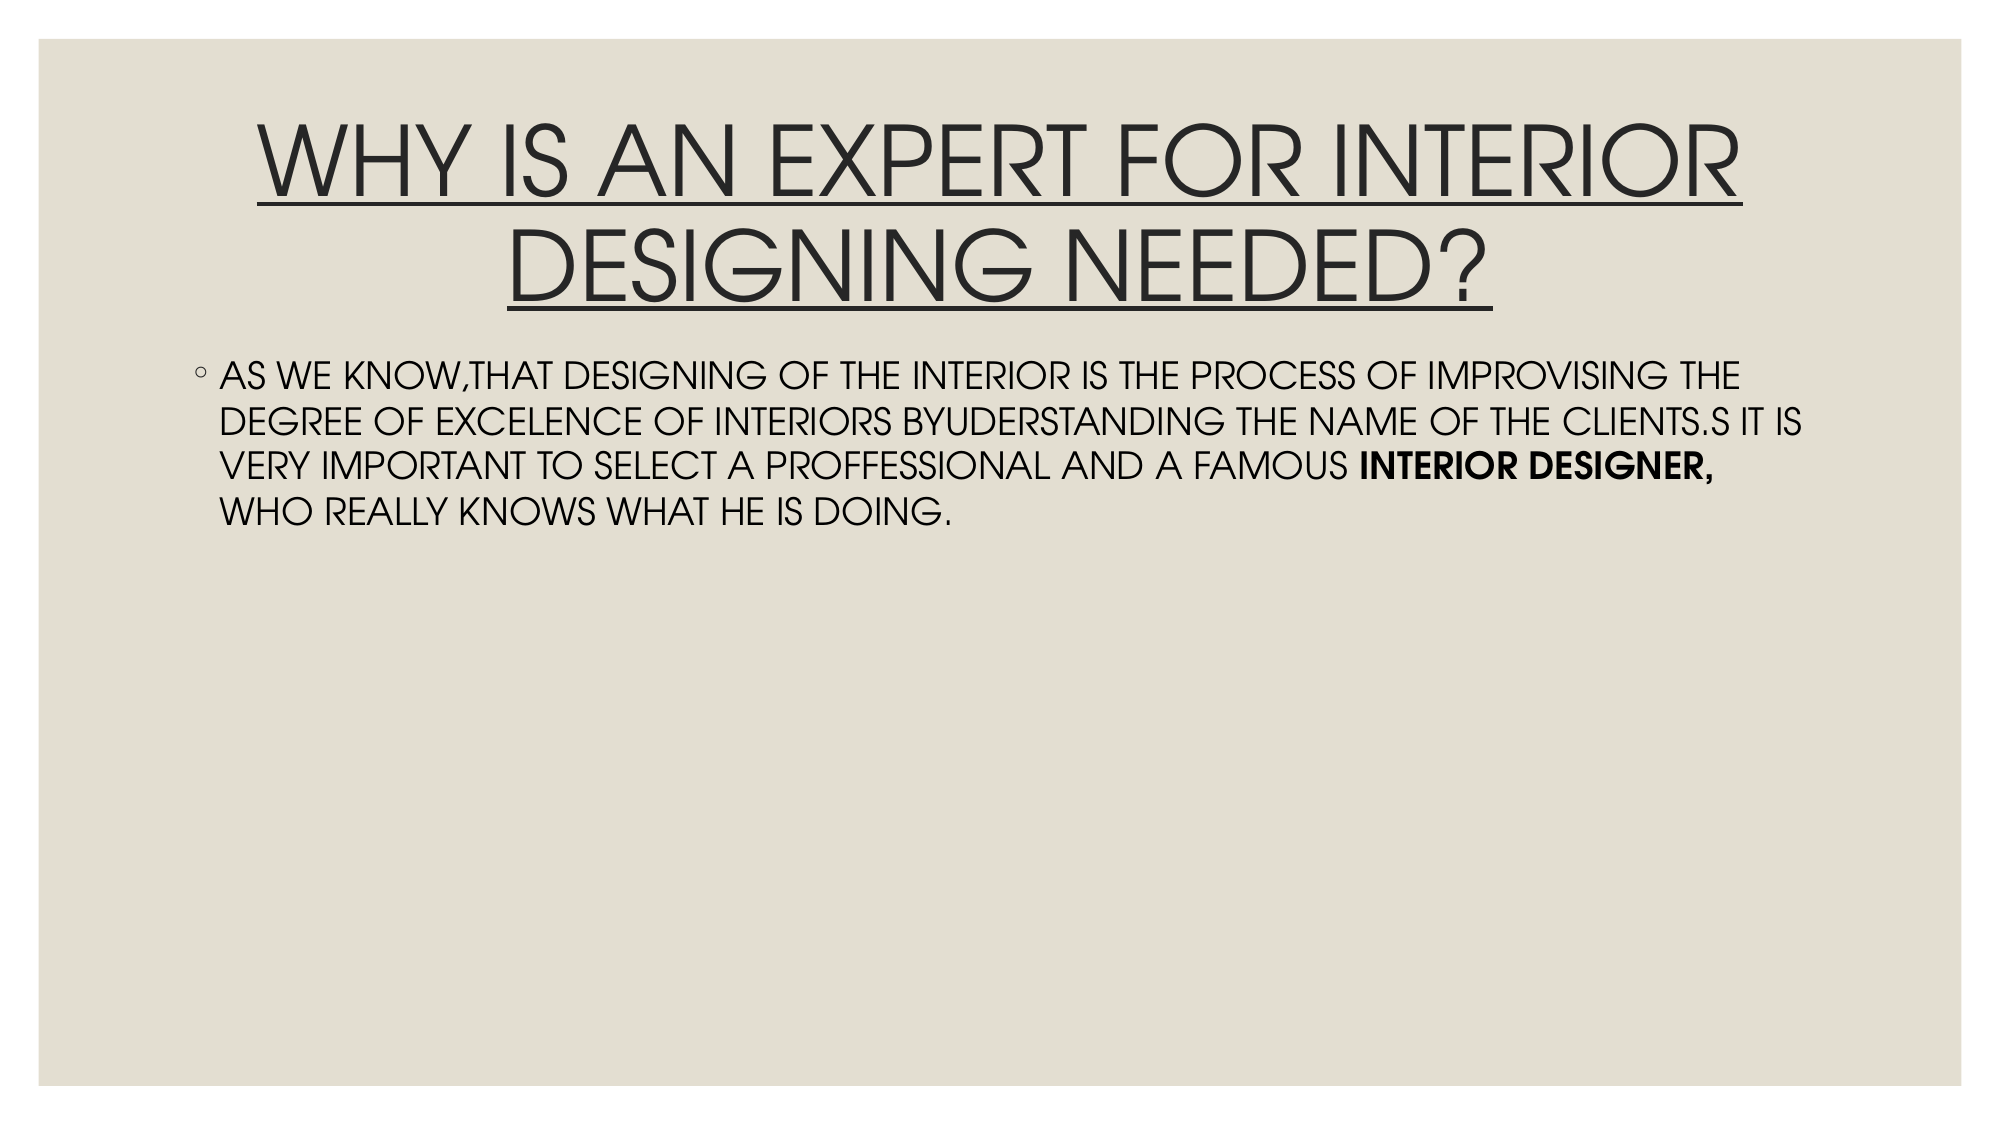

# WHY IS AN EXPERT FOR INTERIOR DESIGNING NEEDED?
AS WE KNOW,THAT DESIGNING OF THE INTERIOR IS THE PROCESS OF IMPROVISING THE DEGREE OF EXCELENCE OF INTERIORS BYUDERSTANDING THE NAME OF THE CLIENTS.S IT IS VERY IMPORTANT TO SELECT A PROFFESSIONAL AND A FAMOUS INTERIOR DESIGNER, WHO REALLY KNOWS WHAT HE IS DOING.